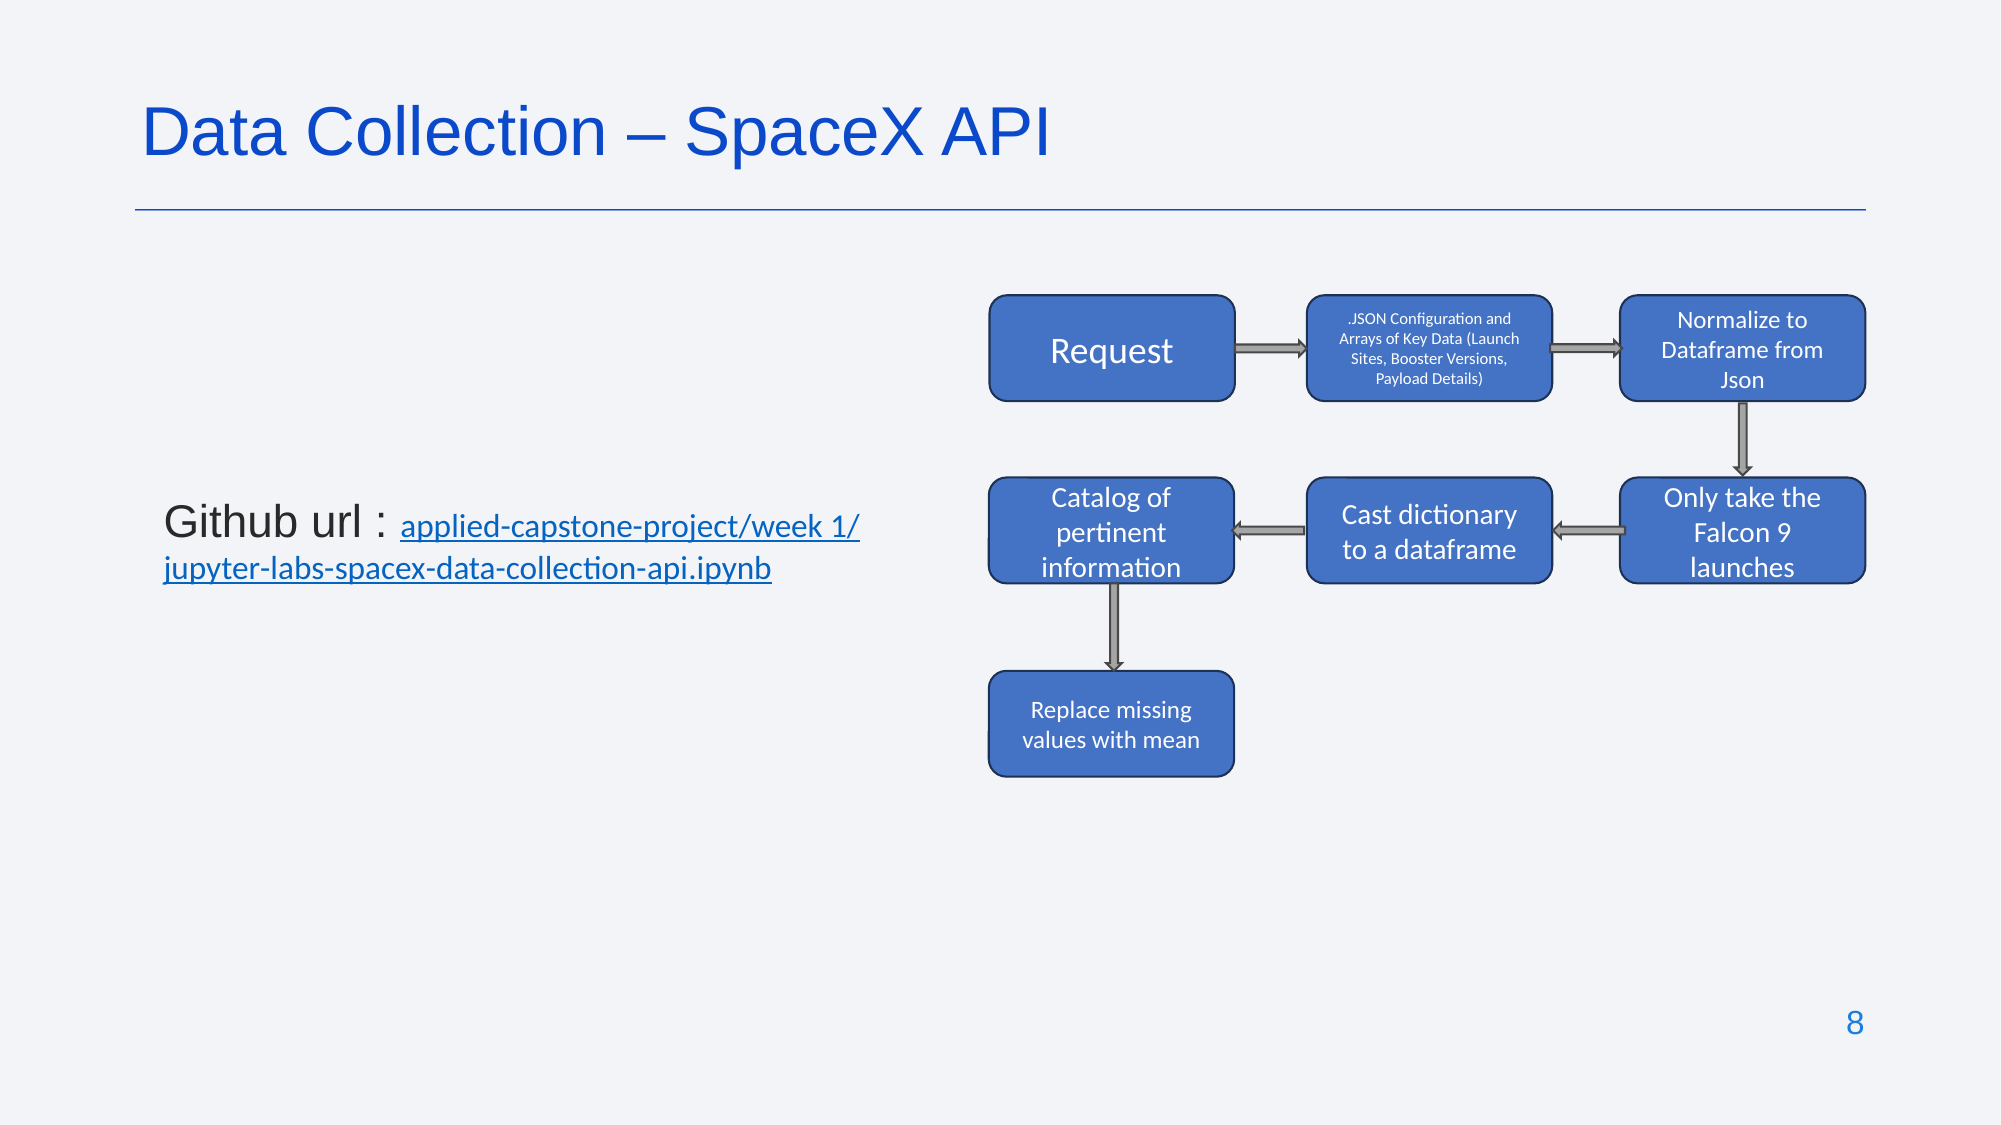

Data Collection – SpaceX API
Request
.JSON Configuration and Arrays of Key Data (Launch Sites, Booster Versions, Payload Details)
Normalize to Dataframe from Json

Catalog of pertinent information
Cast dictionary to a dataframe
Only take the Falcon 9 launches
Github url : applied-capstone-project/week 1/jupyter-labs-spacex-data-collection-api.ipynb

Replace missing values with mean
8